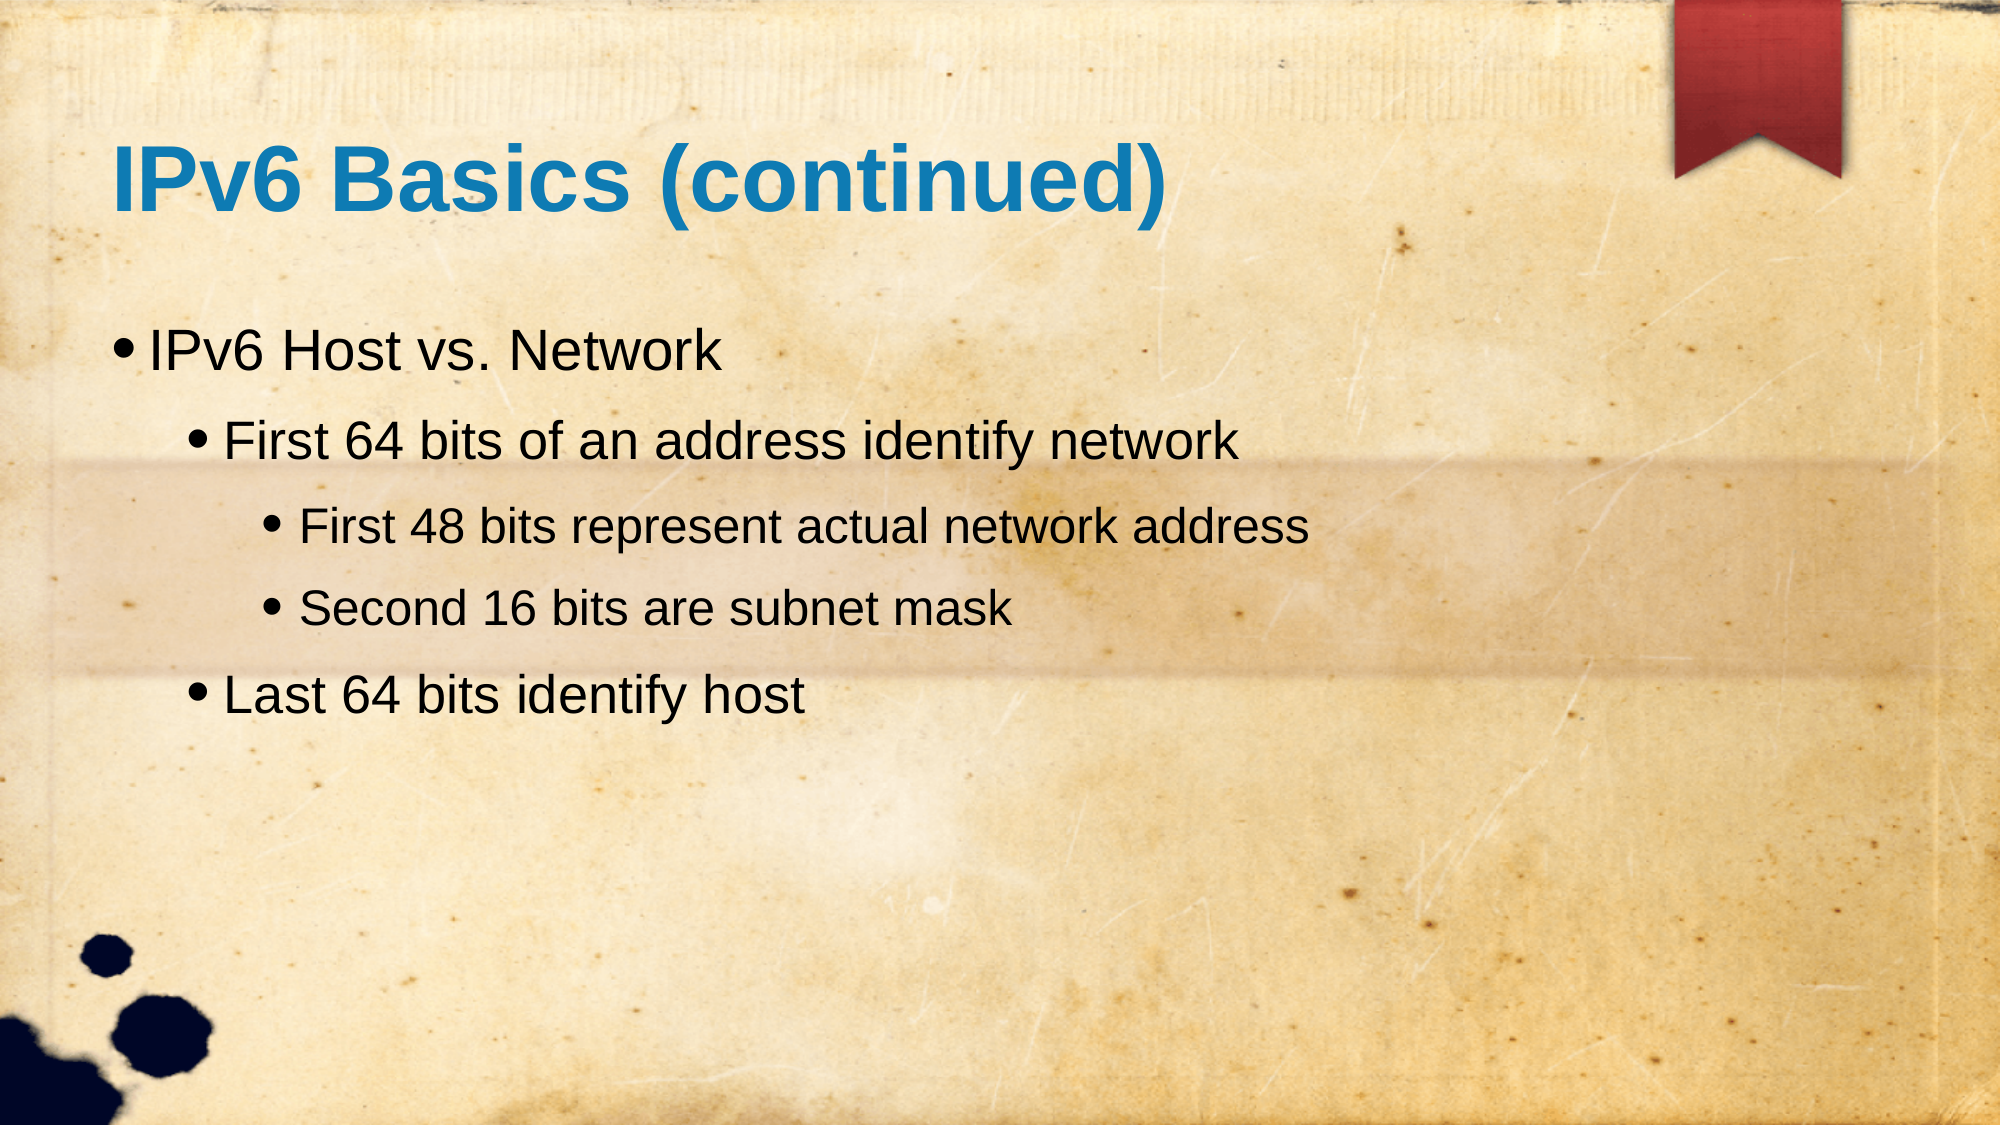

IPv6 Basics (continued)
IPv6 Host vs. Network
First 64 bits of an address identify network
First 48 bits represent actual network address
Second 16 bits are subnet mask
Last 64 bits identify host